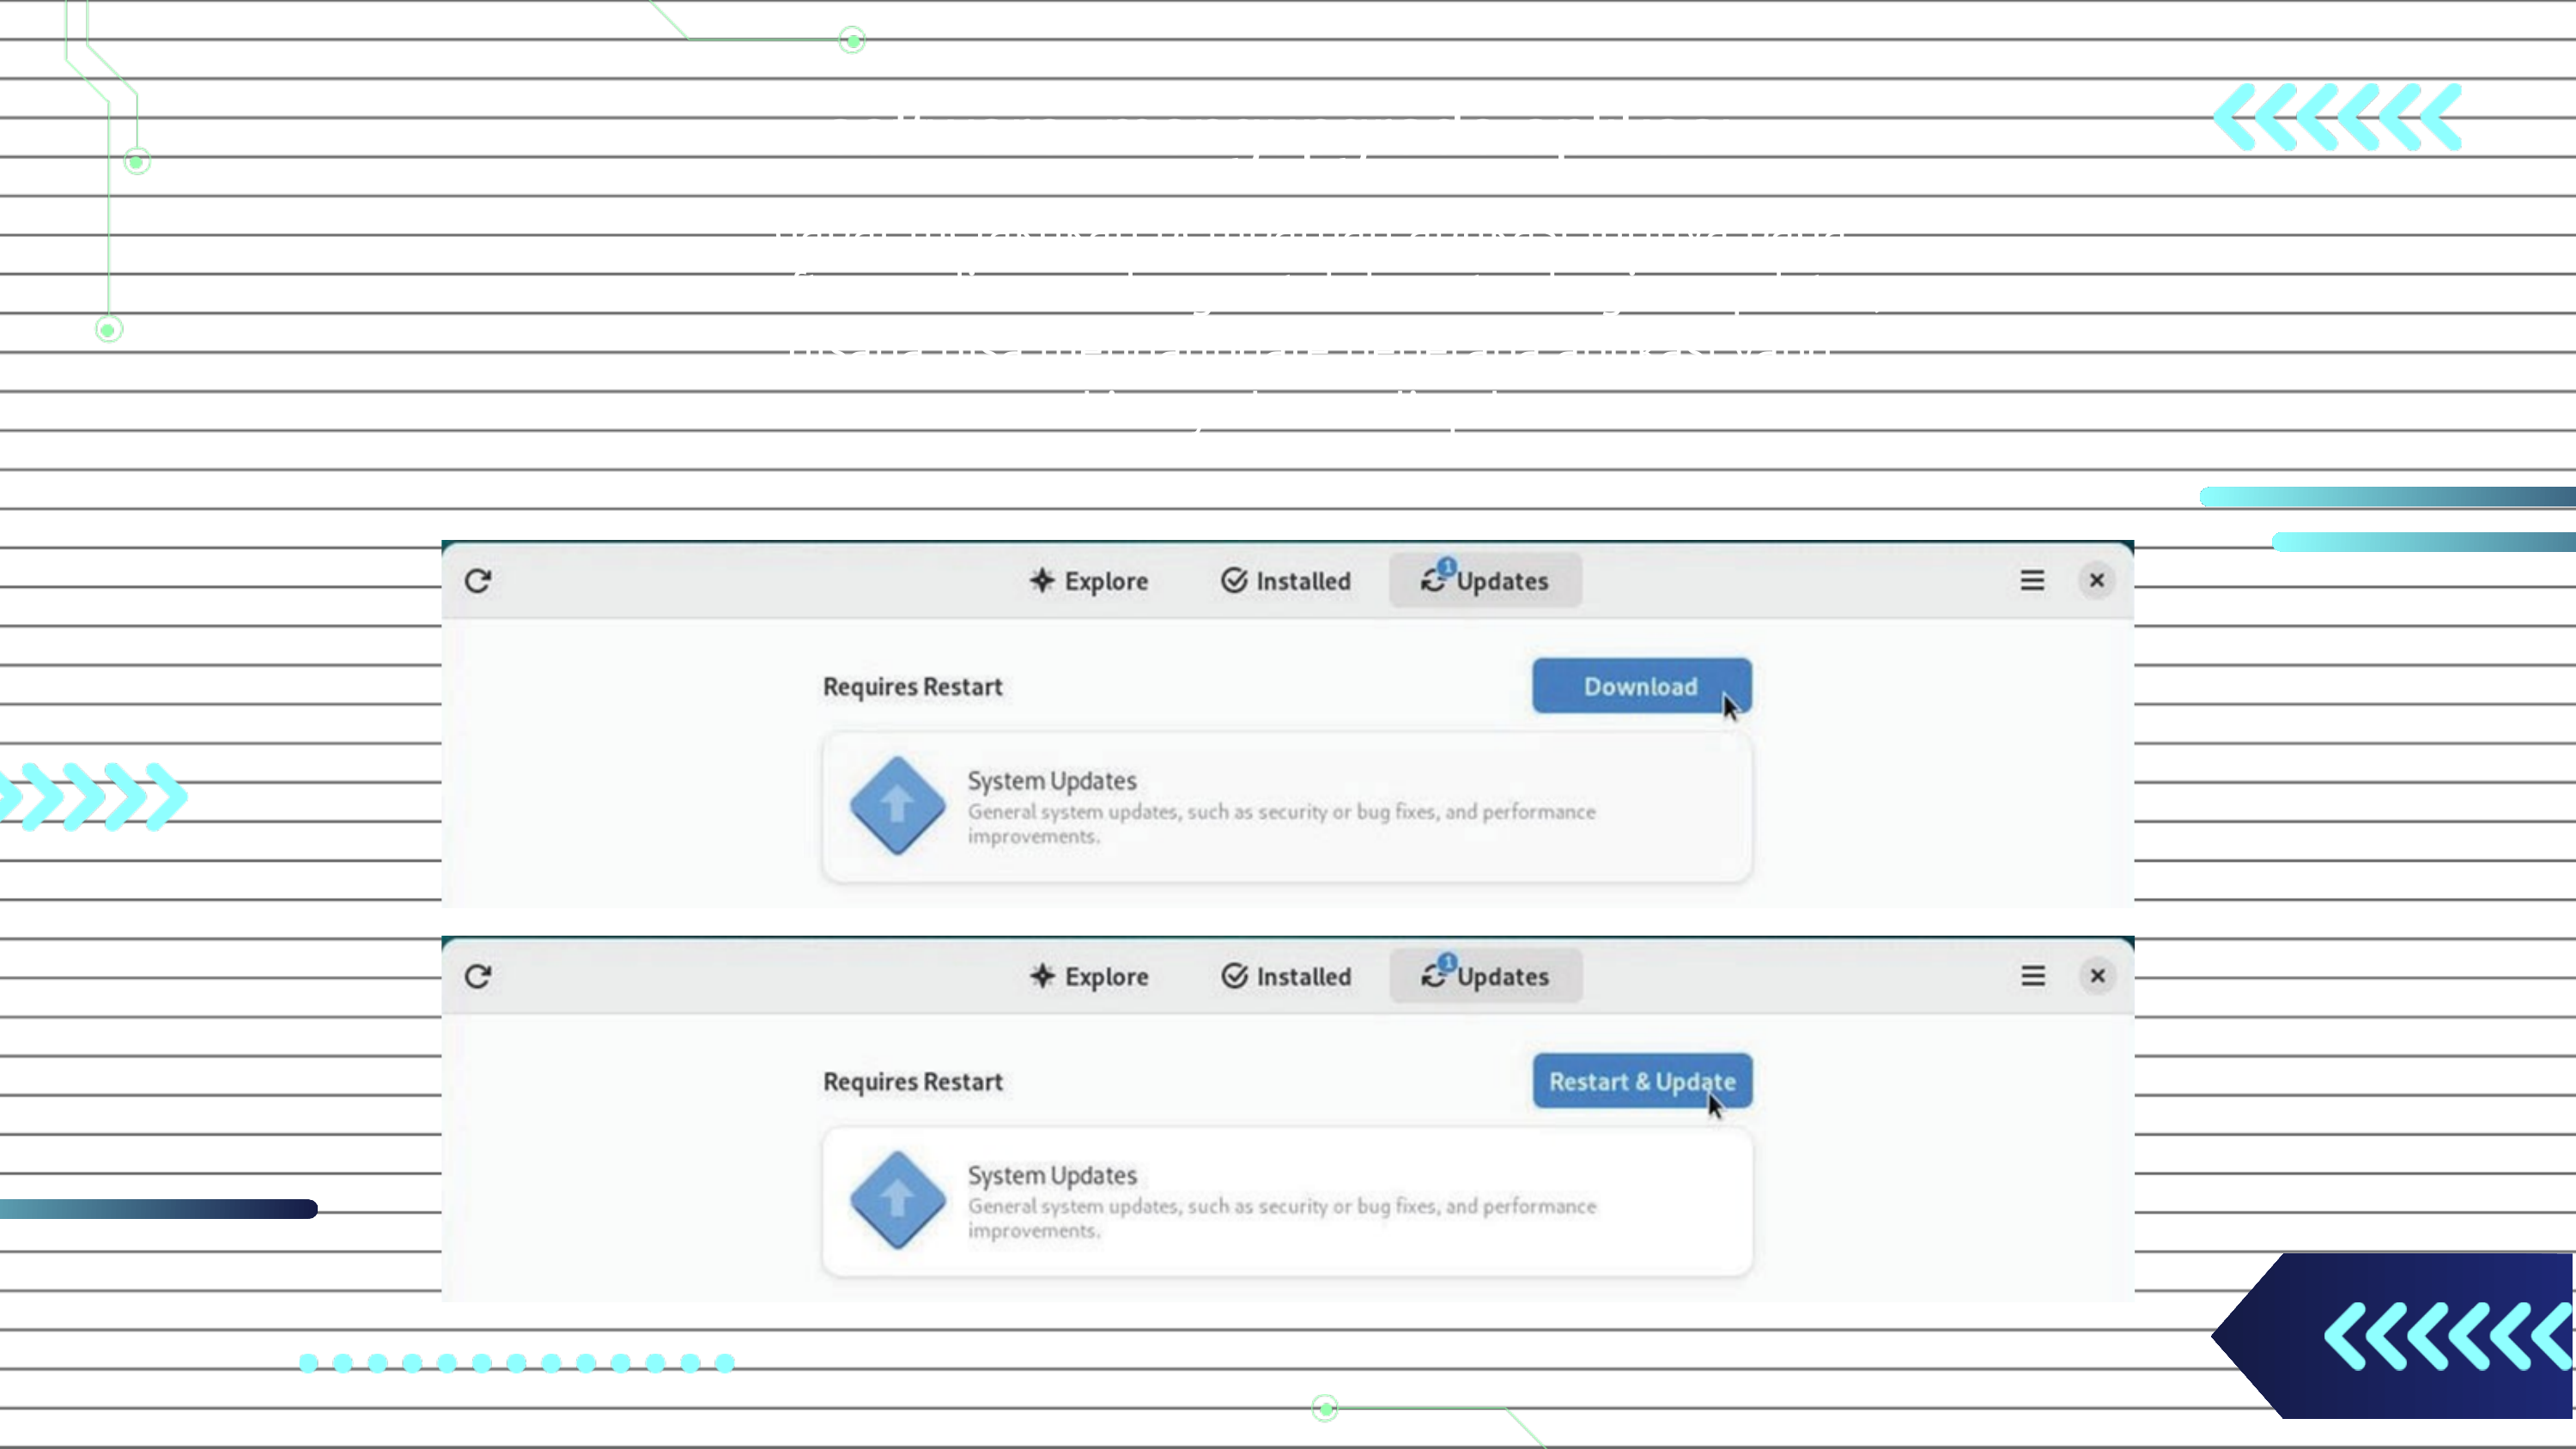

software. mengupgrade aplikasi

dapat melakukan pembaruan aplikasi intinya pada software dimana dengan tab bar atas bagian updates, disana bisa mengaupdate beberapa aplikasi yang sekiranya harus diupdate.